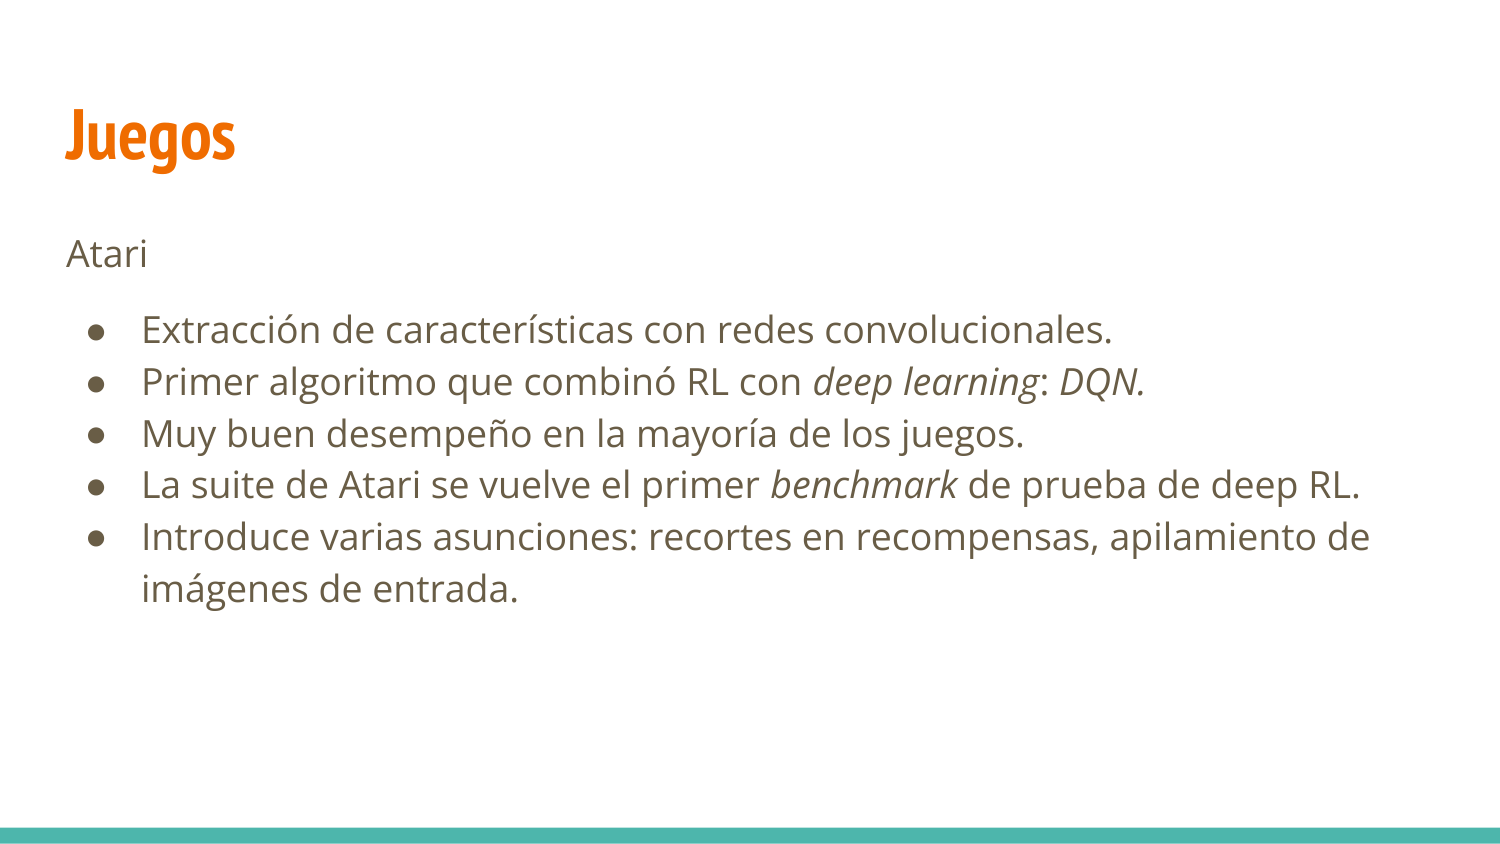

# Juegos
Atari
Extracción de características con redes convolucionales.
Primer algoritmo que combinó RL con deep learning: DQN.
Muy buen desempeño en la mayoría de los juegos.
La suite de Atari se vuelve el primer benchmark de prueba de deep RL.
Introduce varias asunciones: recortes en recompensas, apilamiento de imágenes de entrada.